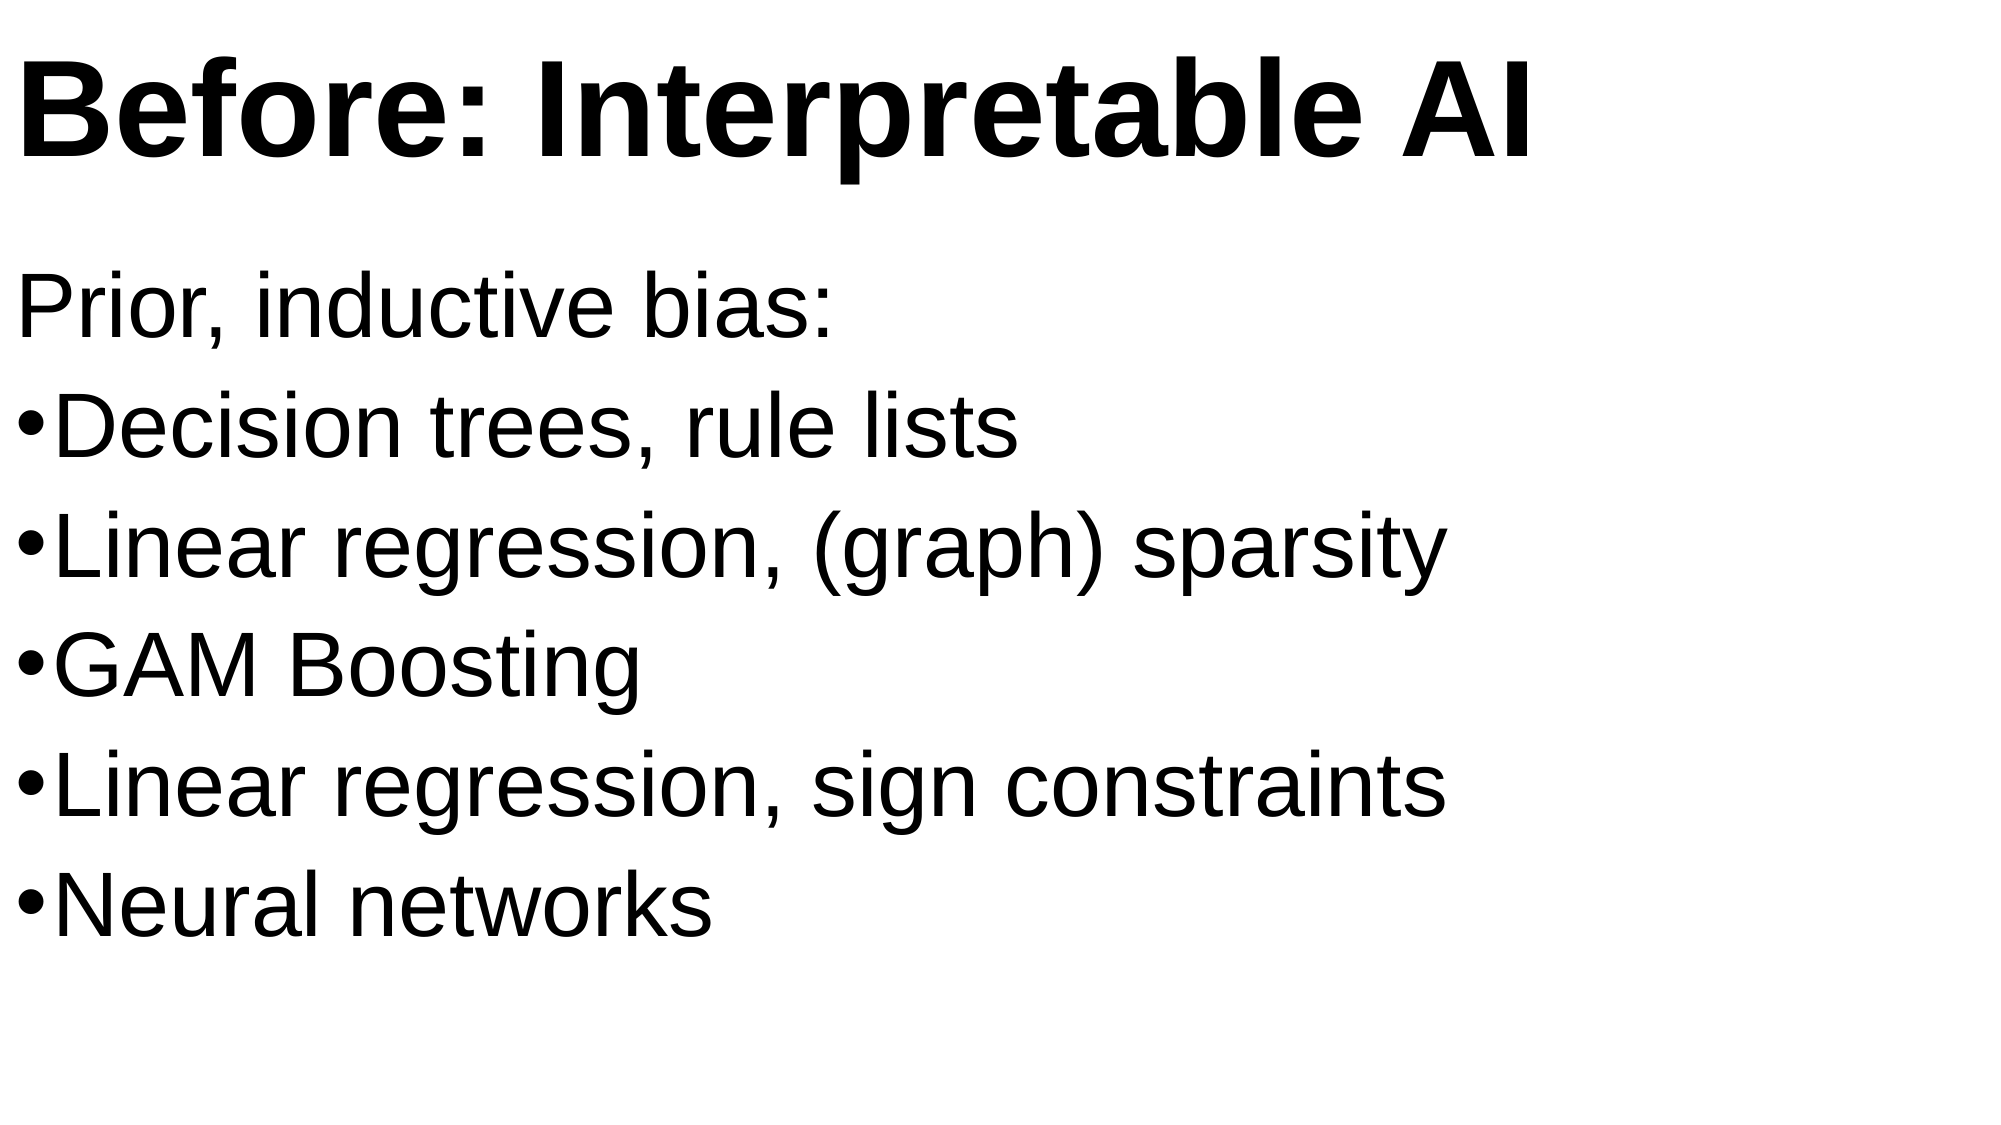

# Before: Interpretable AI
Prior, inductive bias:
Decision trees, rule lists
Linear regression, (graph) sparsity
GAM Boosting
Linear regression, sign constraints
Neural networks